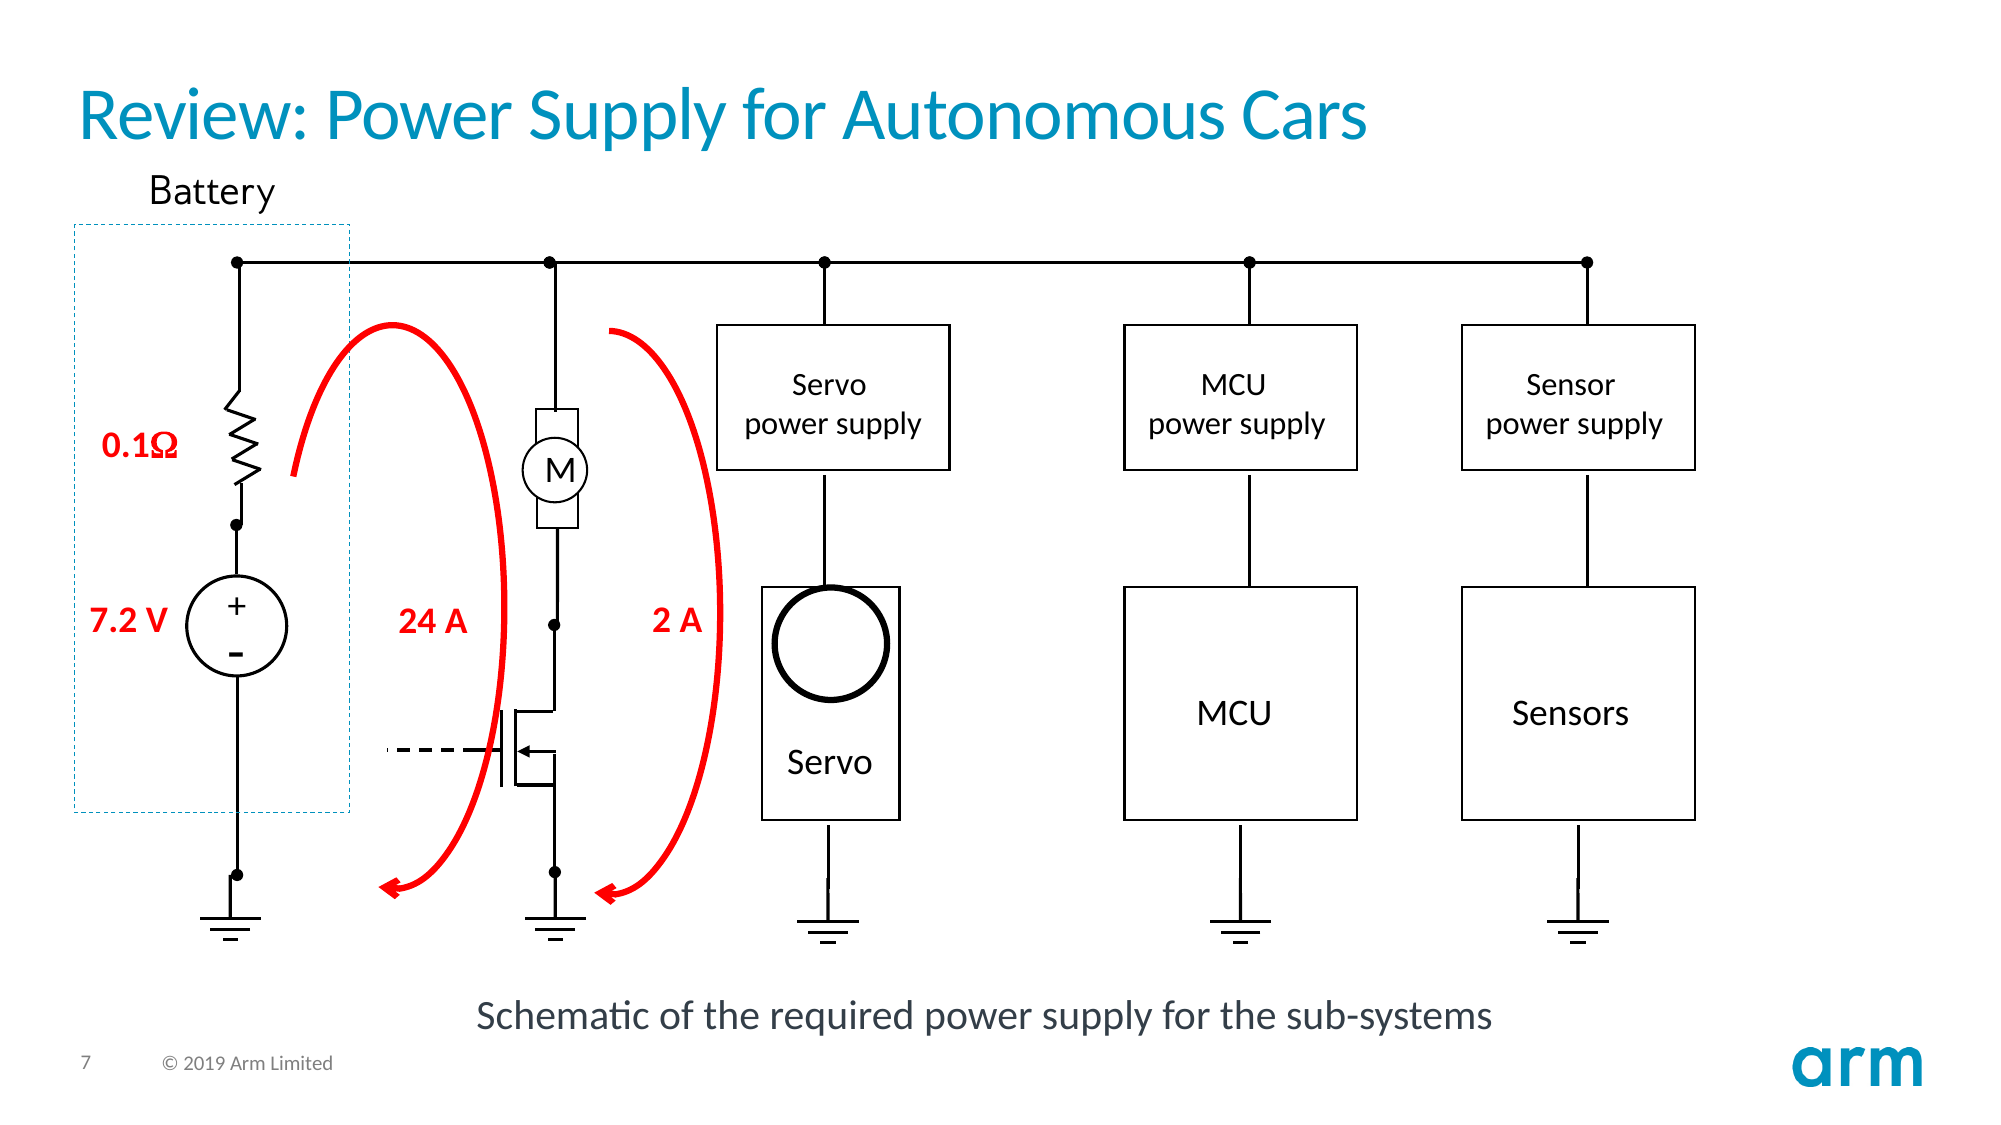

# Review: Power Supply for Autonomous Cars
Battery

Servo
power supply
MCU
power supply
Sensor
power supply

0.1Ω
M
+

7.2 V
-
2 A

24 A
MCU
Sensors
Servo
Schematic of the required power supply for the sub-systems